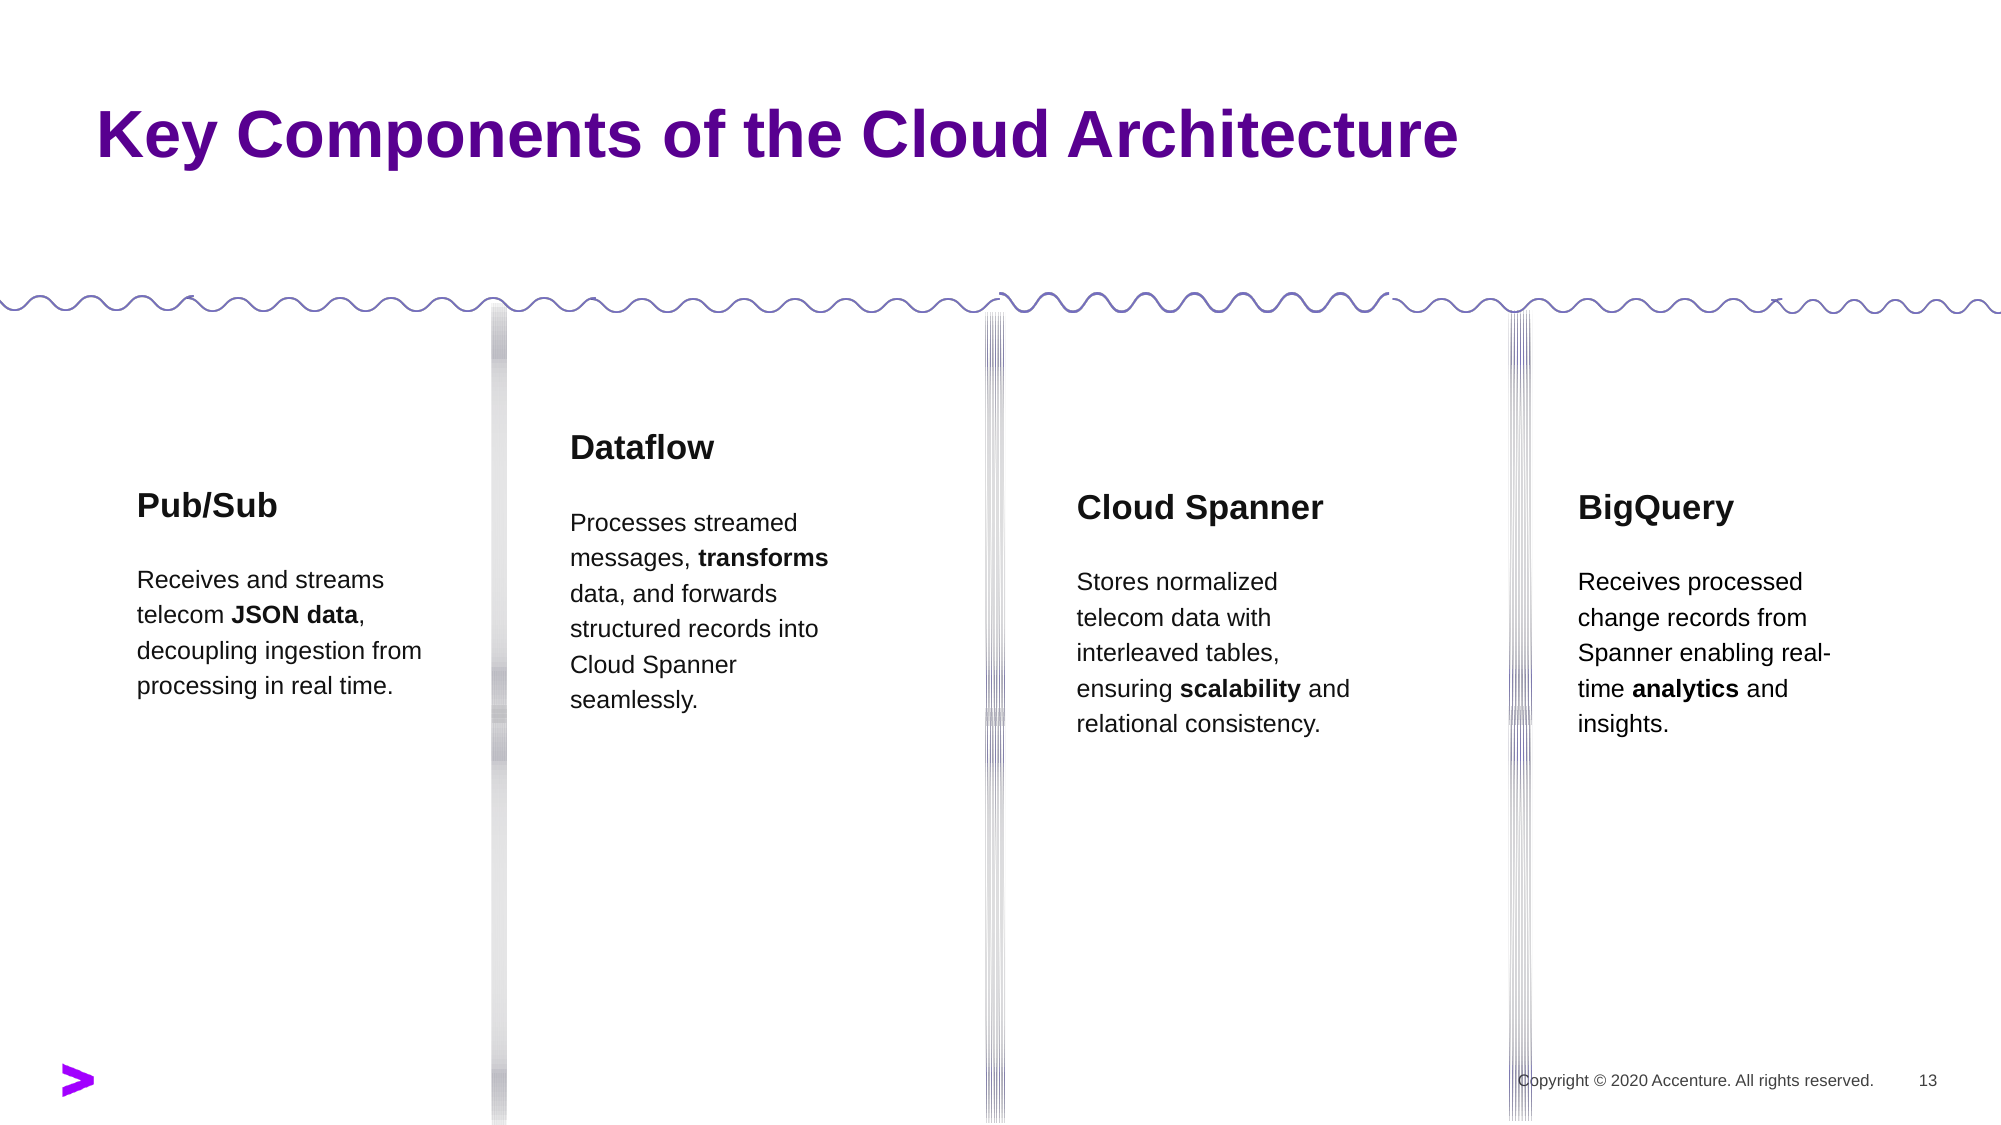

Key Components of the Cloud Architecture

Dataflow
Processes streamed messages, transforms data, and forwards structured records into Cloud Spanner seamlessly.
Pub/Sub
Receives and streams telecom JSON data, decoupling ingestion from processing in real time.
Cloud Spanner
Stores normalized telecom data with interleaved tables, ensuring scalability and relational consistency.
BigQuery
Receives processed change records from Spanner enabling real-time analytics and insights.